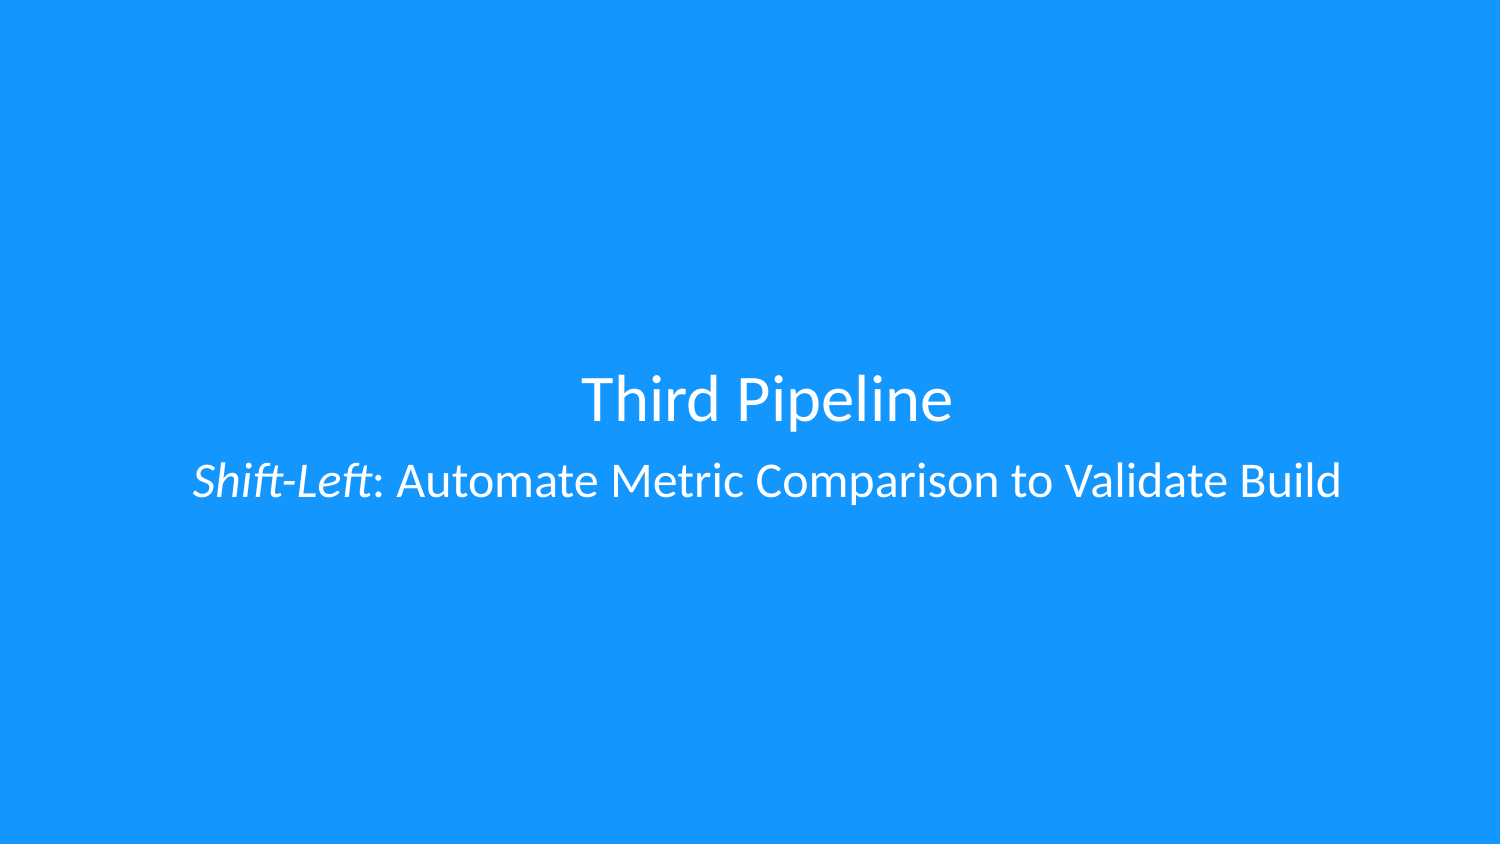

# Third Pipeline Shift-Left: Automate Metric Comparison to Validate Build